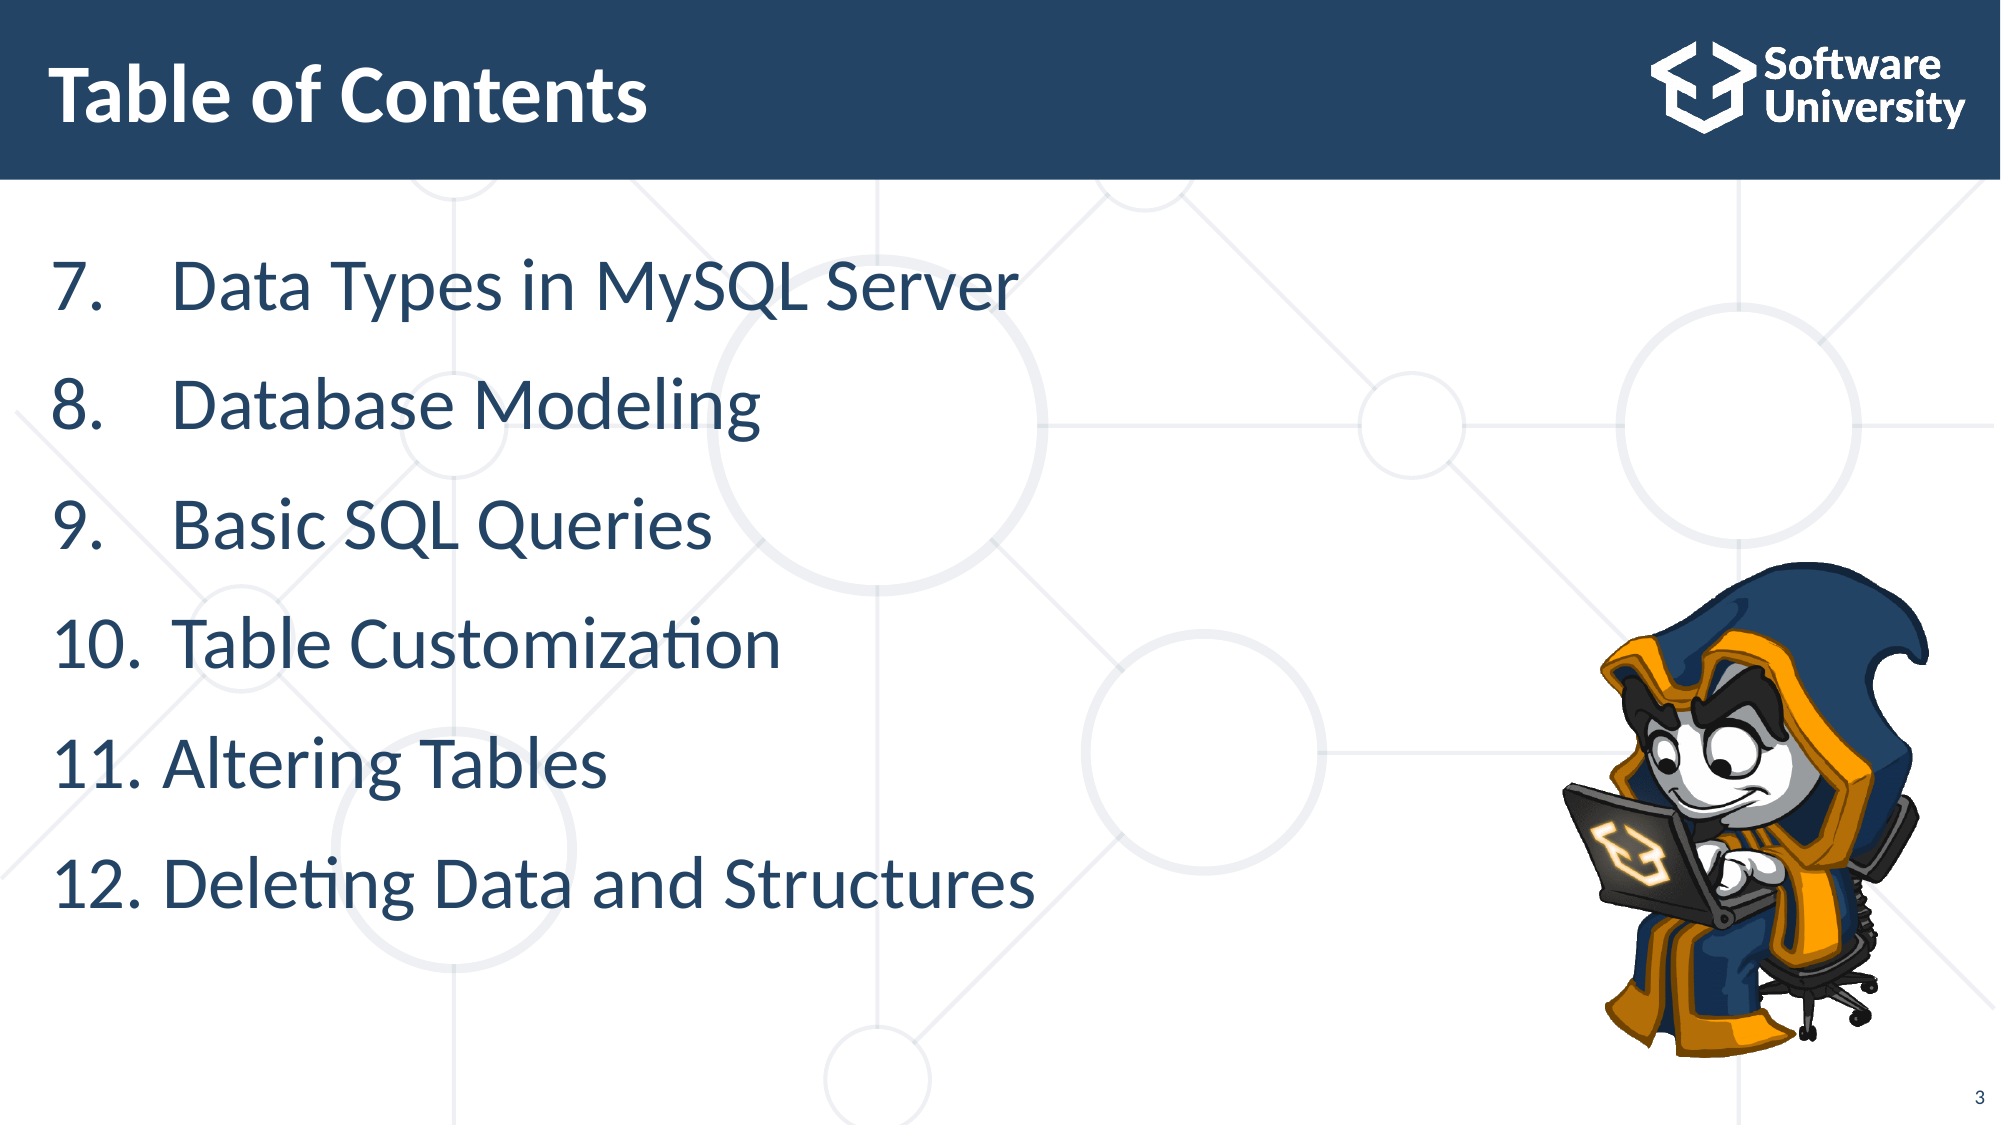

# Table of Contents
Data Types in MySQL Server
Database Modeling
Basic SQL Queries
Table Customization
 Altering Tables
 Deleting Data and Structures
3